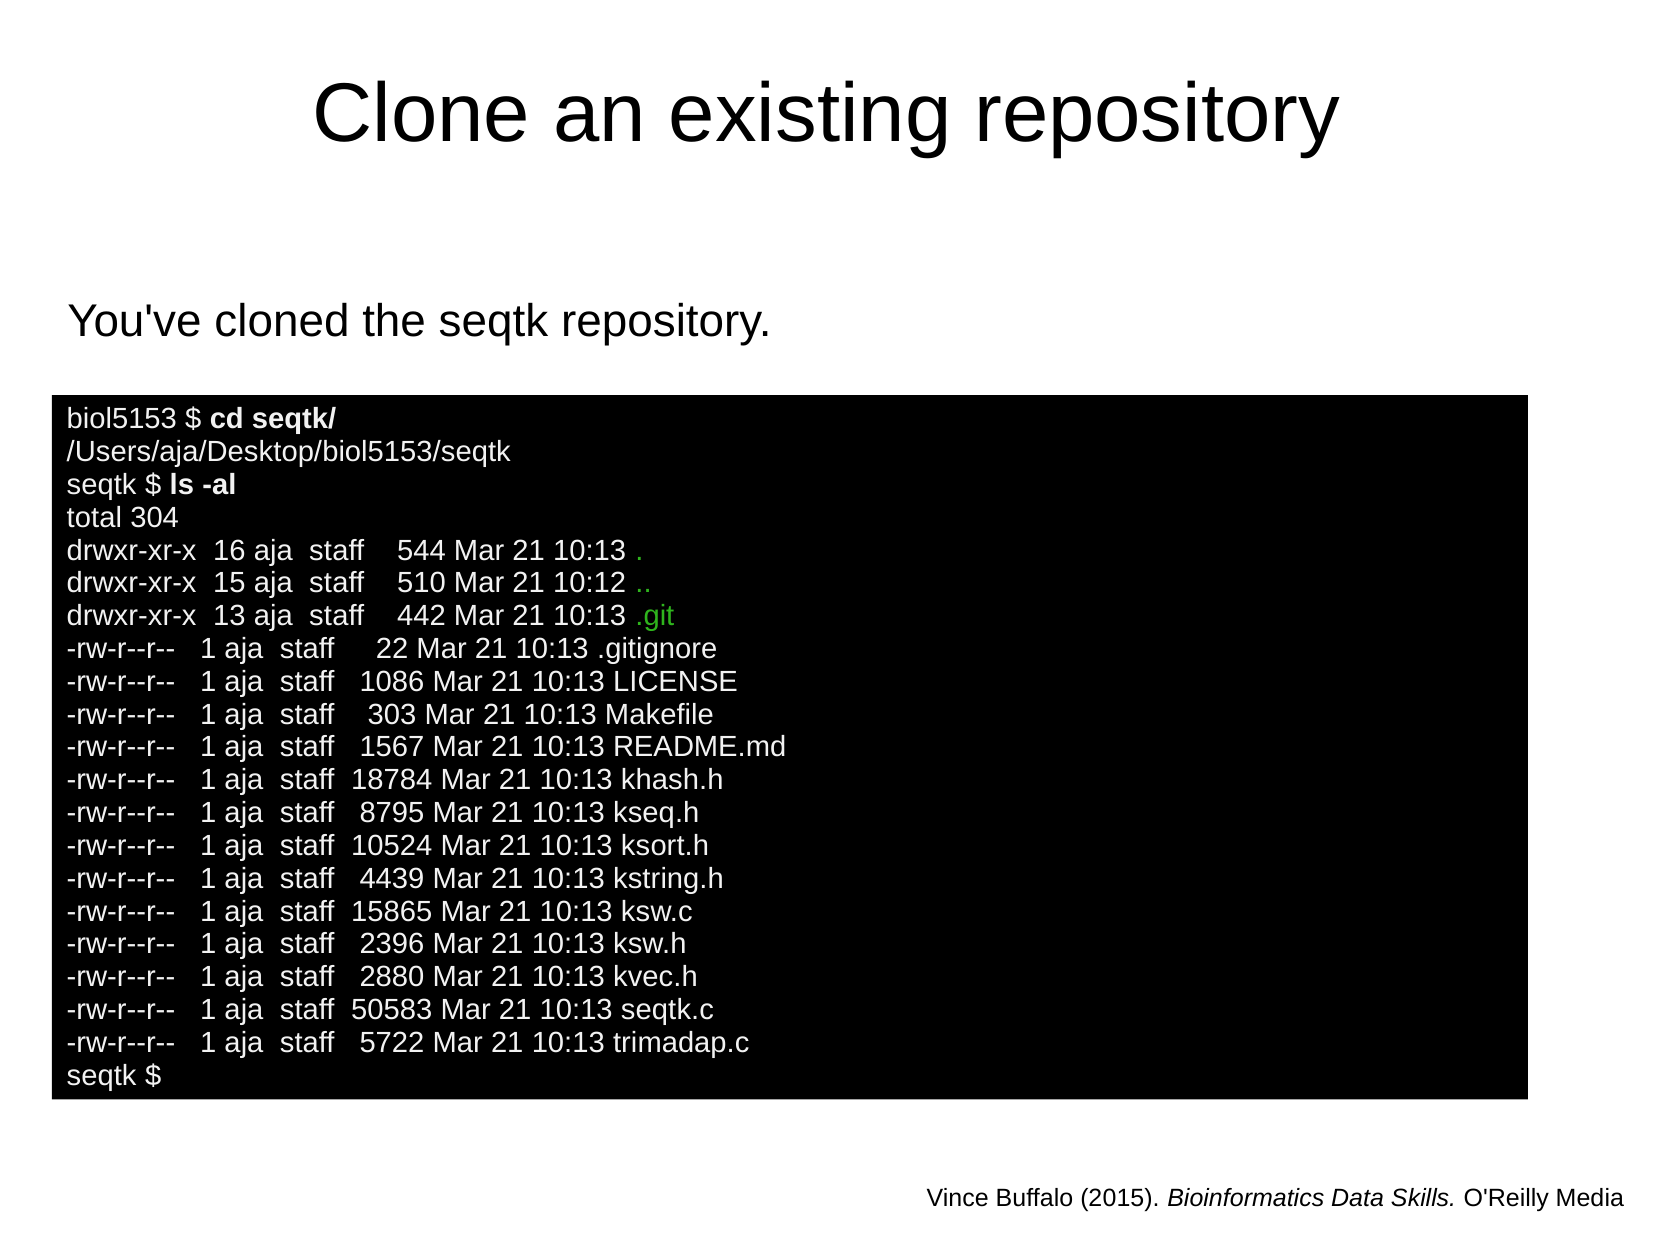

Clone an existing repository
You've cloned the seqtk repository.
biol5153 $ cd seqtk/
/Users/aja/Desktop/biol5153/seqtk
seqtk $ ls -al
total 304
drwxr-xr-x  16 aja  staff    544 Mar 21 10:13 .
drwxr-xr-x  15 aja  staff    510 Mar 21 10:12 ..
drwxr-xr-x  13 aja  staff    442 Mar 21 10:13 .git
-rw-r--r--   1 aja  staff     22 Mar 21 10:13 .gitignore
-rw-r--r--   1 aja  staff   1086 Mar 21 10:13 LICENSE
-rw-r--r--   1 aja  staff    303 Mar 21 10:13 Makefile
-rw-r--r--   1 aja  staff   1567 Mar 21 10:13 README.md
-rw-r--r--   1 aja  staff  18784 Mar 21 10:13 khash.h
-rw-r--r--   1 aja  staff   8795 Mar 21 10:13 kseq.h
-rw-r--r--   1 aja  staff  10524 Mar 21 10:13 ksort.h
-rw-r--r--   1 aja  staff   4439 Mar 21 10:13 kstring.h
-rw-r--r--   1 aja  staff  15865 Mar 21 10:13 ksw.c
-rw-r--r--   1 aja  staff   2396 Mar 21 10:13 ksw.h
-rw-r--r--   1 aja  staff   2880 Mar 21 10:13 kvec.h
-rw-r--r--   1 aja  staff  50583 Mar 21 10:13 seqtk.c
-rw-r--r--   1 aja  staff   5722 Mar 21 10:13 trimadap.c
seqtk $
Vince Buffalo (2015). Bioinformatics Data Skills. O'Reilly Media